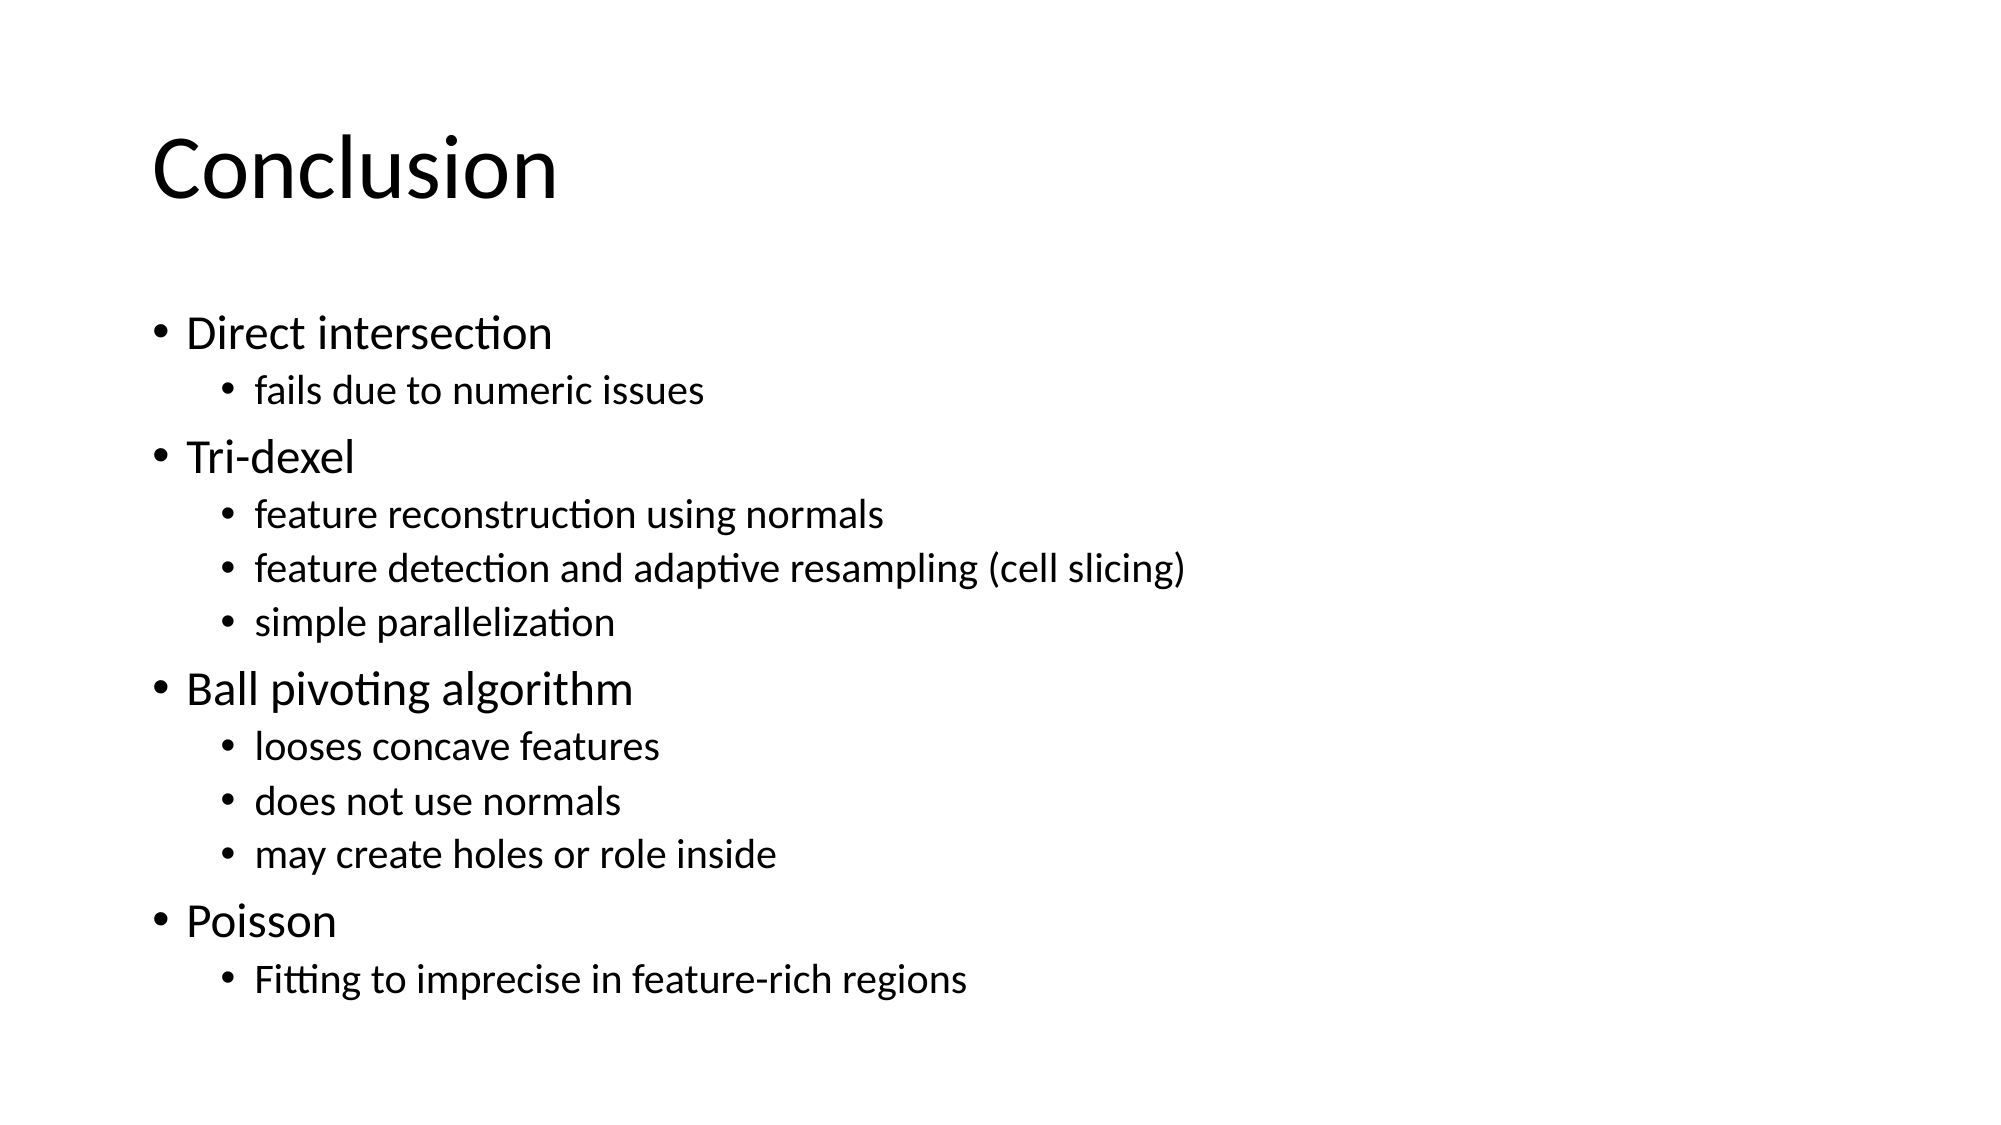

# Conclusion
Direct intersection
fails due to numeric issues
Tri-dexel
feature reconstruction using normals
feature detection and adaptive resampling (cell slicing)
simple parallelization
Ball pivoting algorithm
looses concave features
does not use normals
may create holes or role inside
Poisson
Fitting to imprecise in feature-rich regions